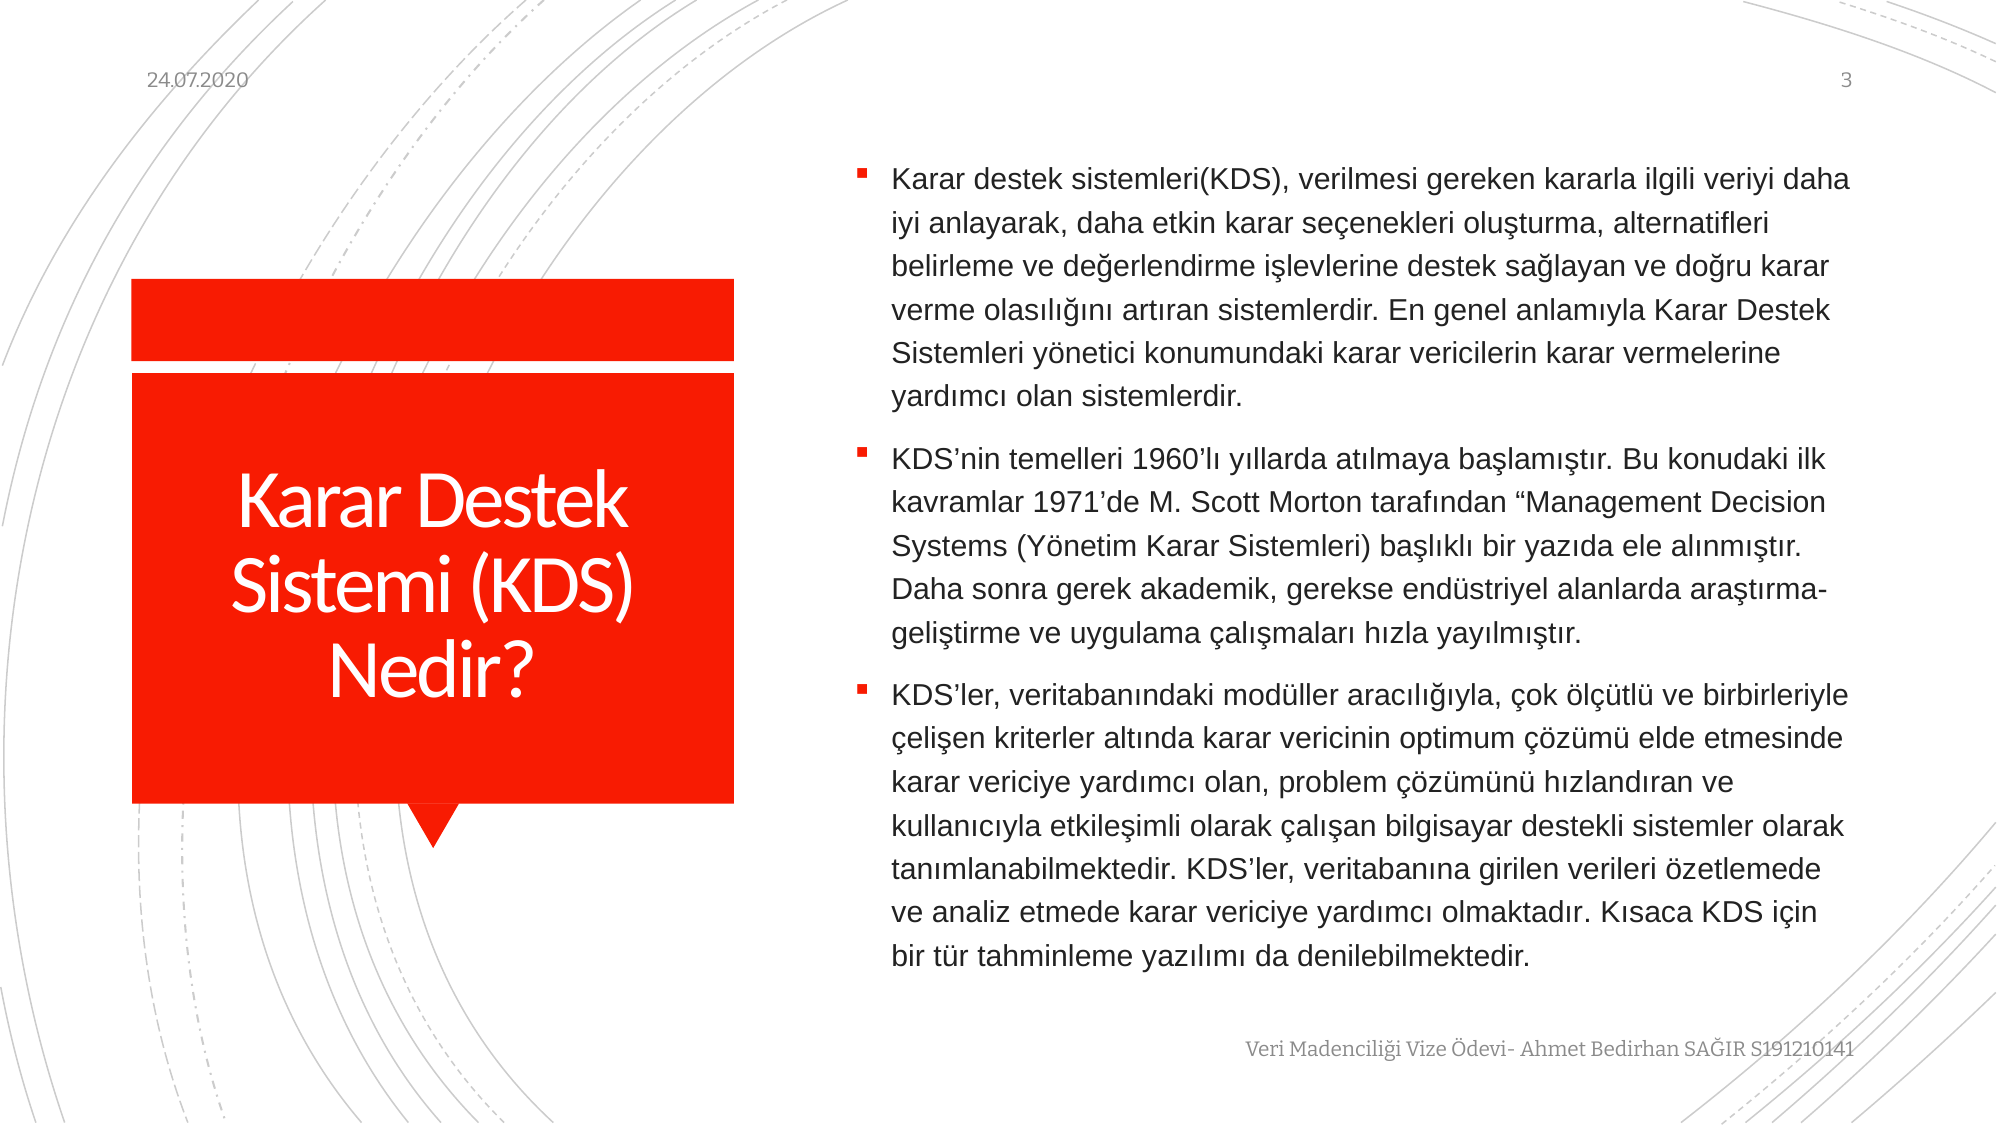

24.07.2020
3
Karar destek sistemleri(KDS), verilmesi gereken kararla ilgili veriyi daha iyi anlayarak, daha etkin karar seçenekleri oluşturma, alternatifleri belirleme ve değerlendirme işlevlerine destek sağlayan ve doğru karar verme olasılığını artıran sistemlerdir. En genel anlamıyla Karar Destek Sistemleri yönetici konumundaki karar vericilerin karar vermelerine yardımcı olan sistemlerdir.
KDS’nin temelleri 1960’lı yıllarda atılmaya başlamıştır. Bu konudaki ilk kavramlar 1971’de M. Scott Morton tarafından “Management Decision Systems (Yönetim Karar Sistemleri) başlıklı bir yazıda ele alınmıştır. Daha sonra gerek akademik, gerekse endüstriyel alanlarda araştırma-geliştirme ve uygulama çalışmaları hızla yayılmıştır.
KDS’ler, veritabanındaki modüller aracılığıyla, çok ölçütlü ve birbirleriyle çelişen kriterler altında karar vericinin optimum çözümü elde etmesinde karar vericiye yardımcı olan, problem çözümünü hızlandıran ve kullanıcıyla etkileşimli olarak çalışan bilgisayar destekli sistemler olarak tanımlanabilmektedir. KDS’ler, veritabanına girilen verileri özetlemede ve analiz etmede karar vericiye yardımcı olmaktadır. Kısaca KDS için bir tür tahminleme yazılımı da denilebilmektedir.
# Karar Destek Sistemi (KDS) Nedir?
Veri Madenciliği Vize Ödevi- Ahmet Bedirhan SAĞIR S191210141